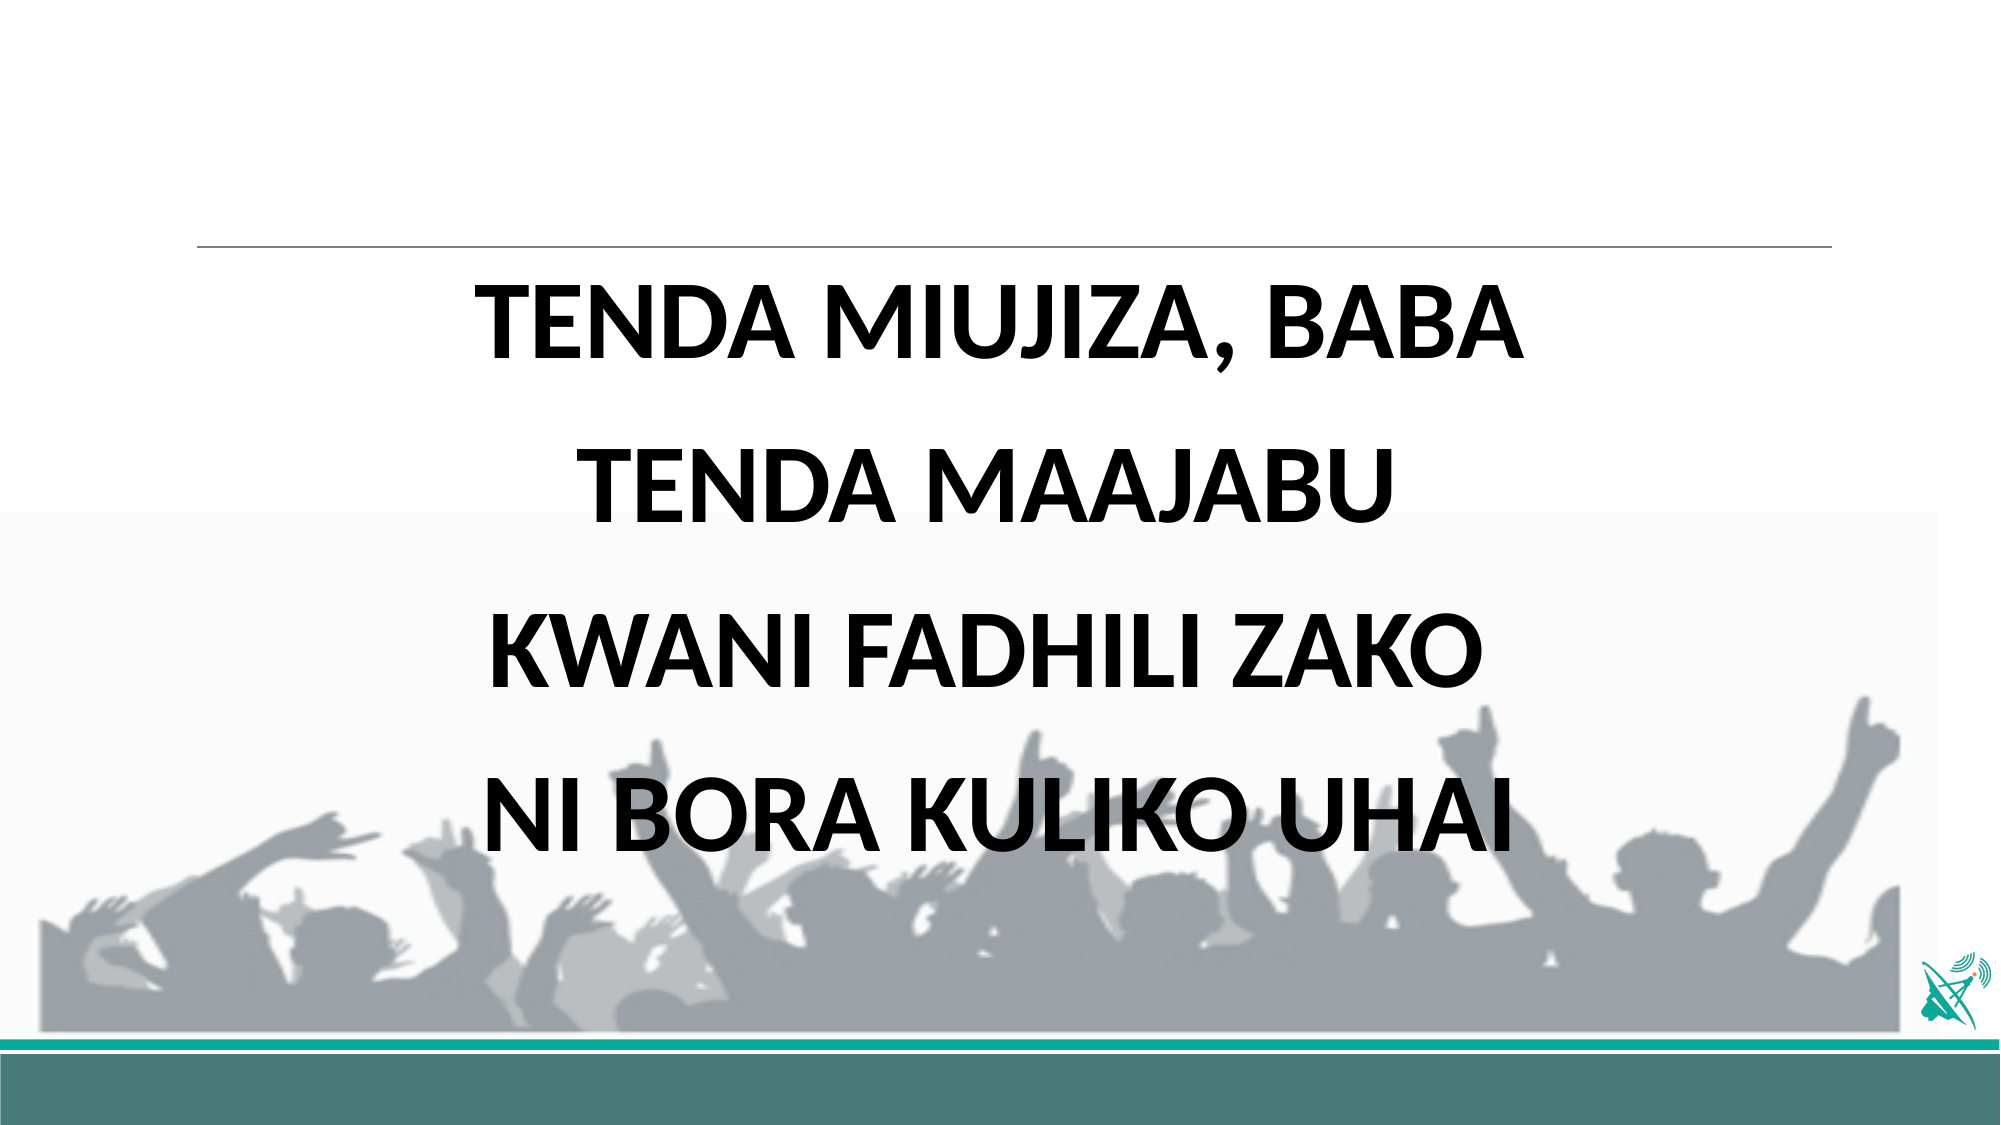

TENDA MIUJIZA, BABA
TENDA MAAJABU
KWANI FADHILI ZAKO
NI BORA KULIKO UHAI